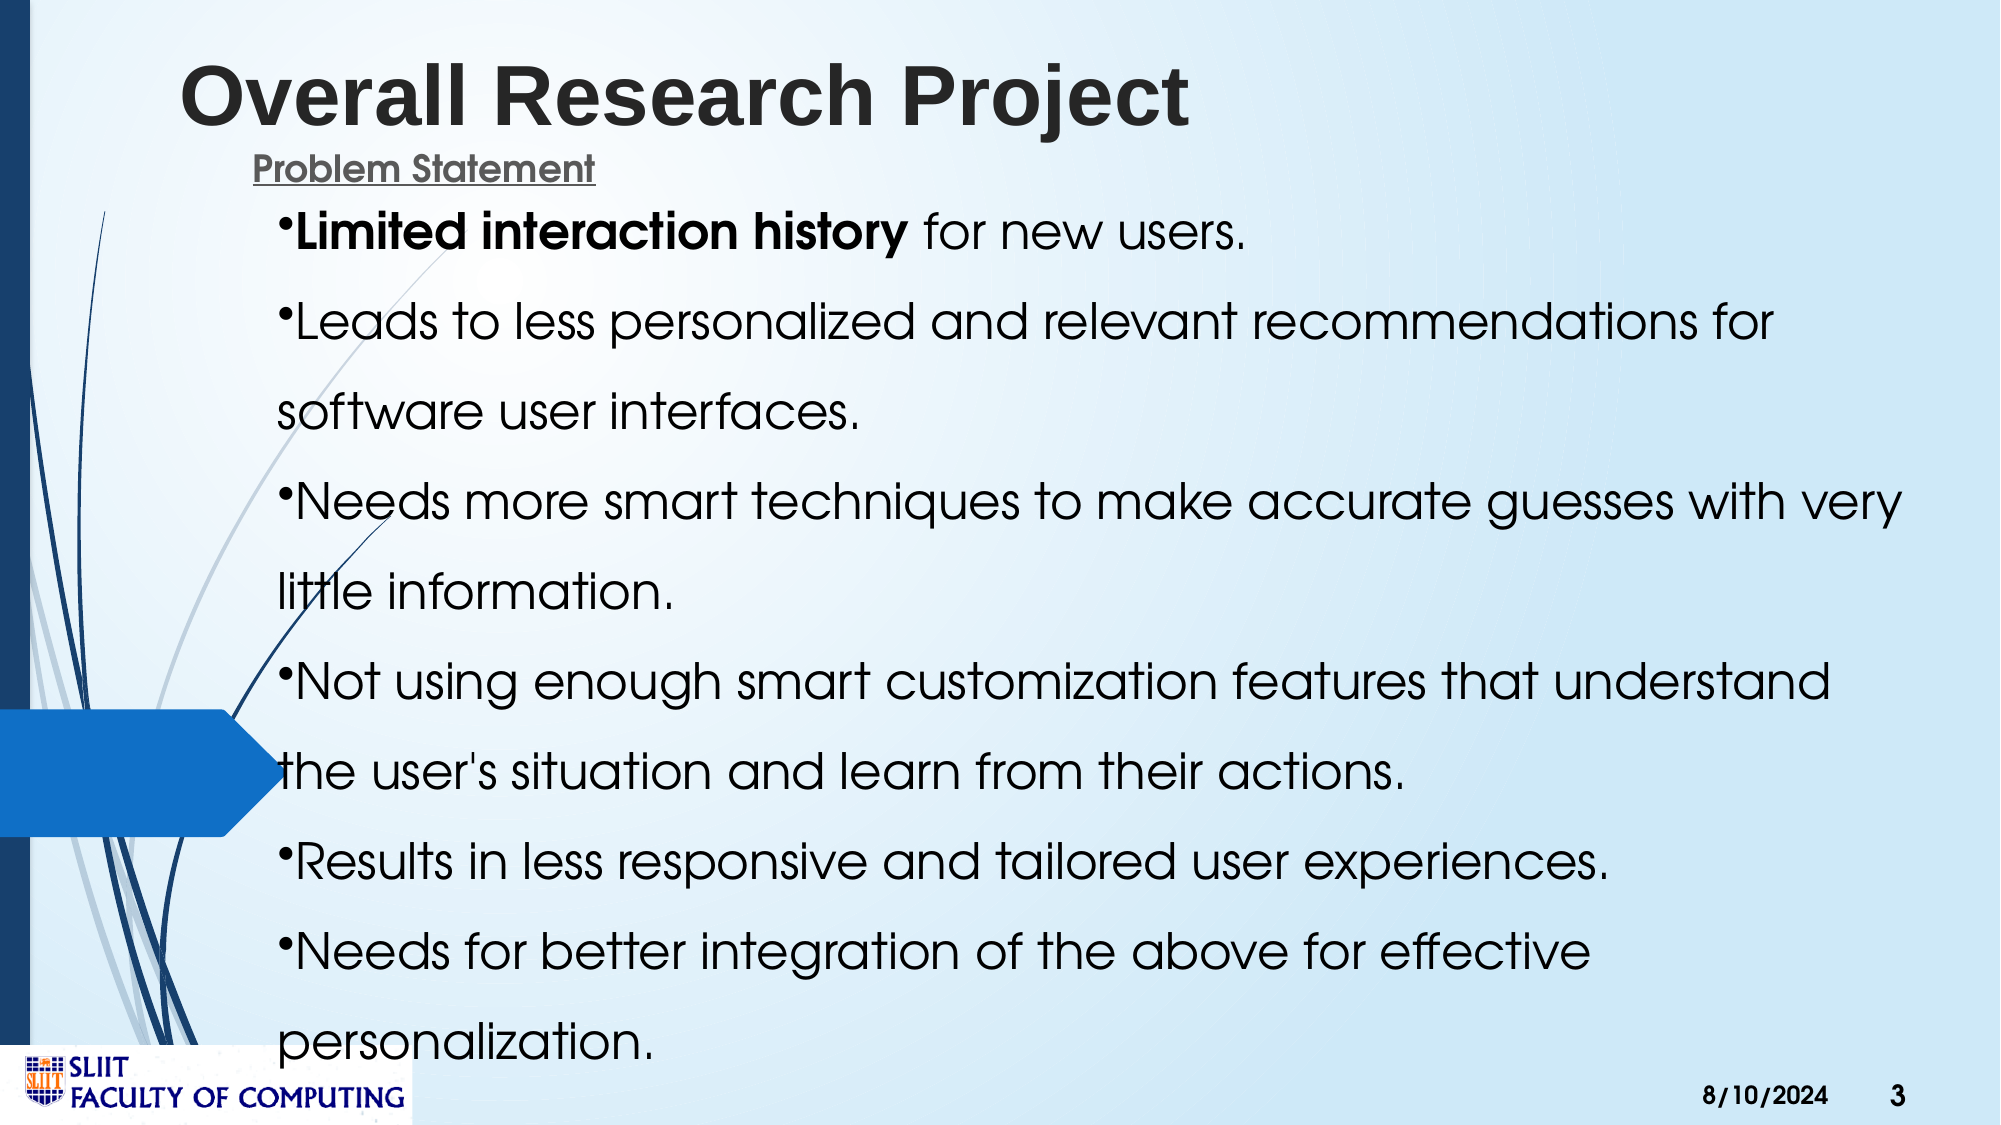

# Overall Research Project
Problem Statement

Limited interaction history for new users.
Leads to less personalized and relevant recommendations for software user interfaces.
Needs more smart techniques to make accurate guesses with very little information.
Not using enough smart customization features that understand the user's situation and learn from their actions.
Results in less responsive and tailored user experiences.
Needs for better integration of the above for effective personalization.